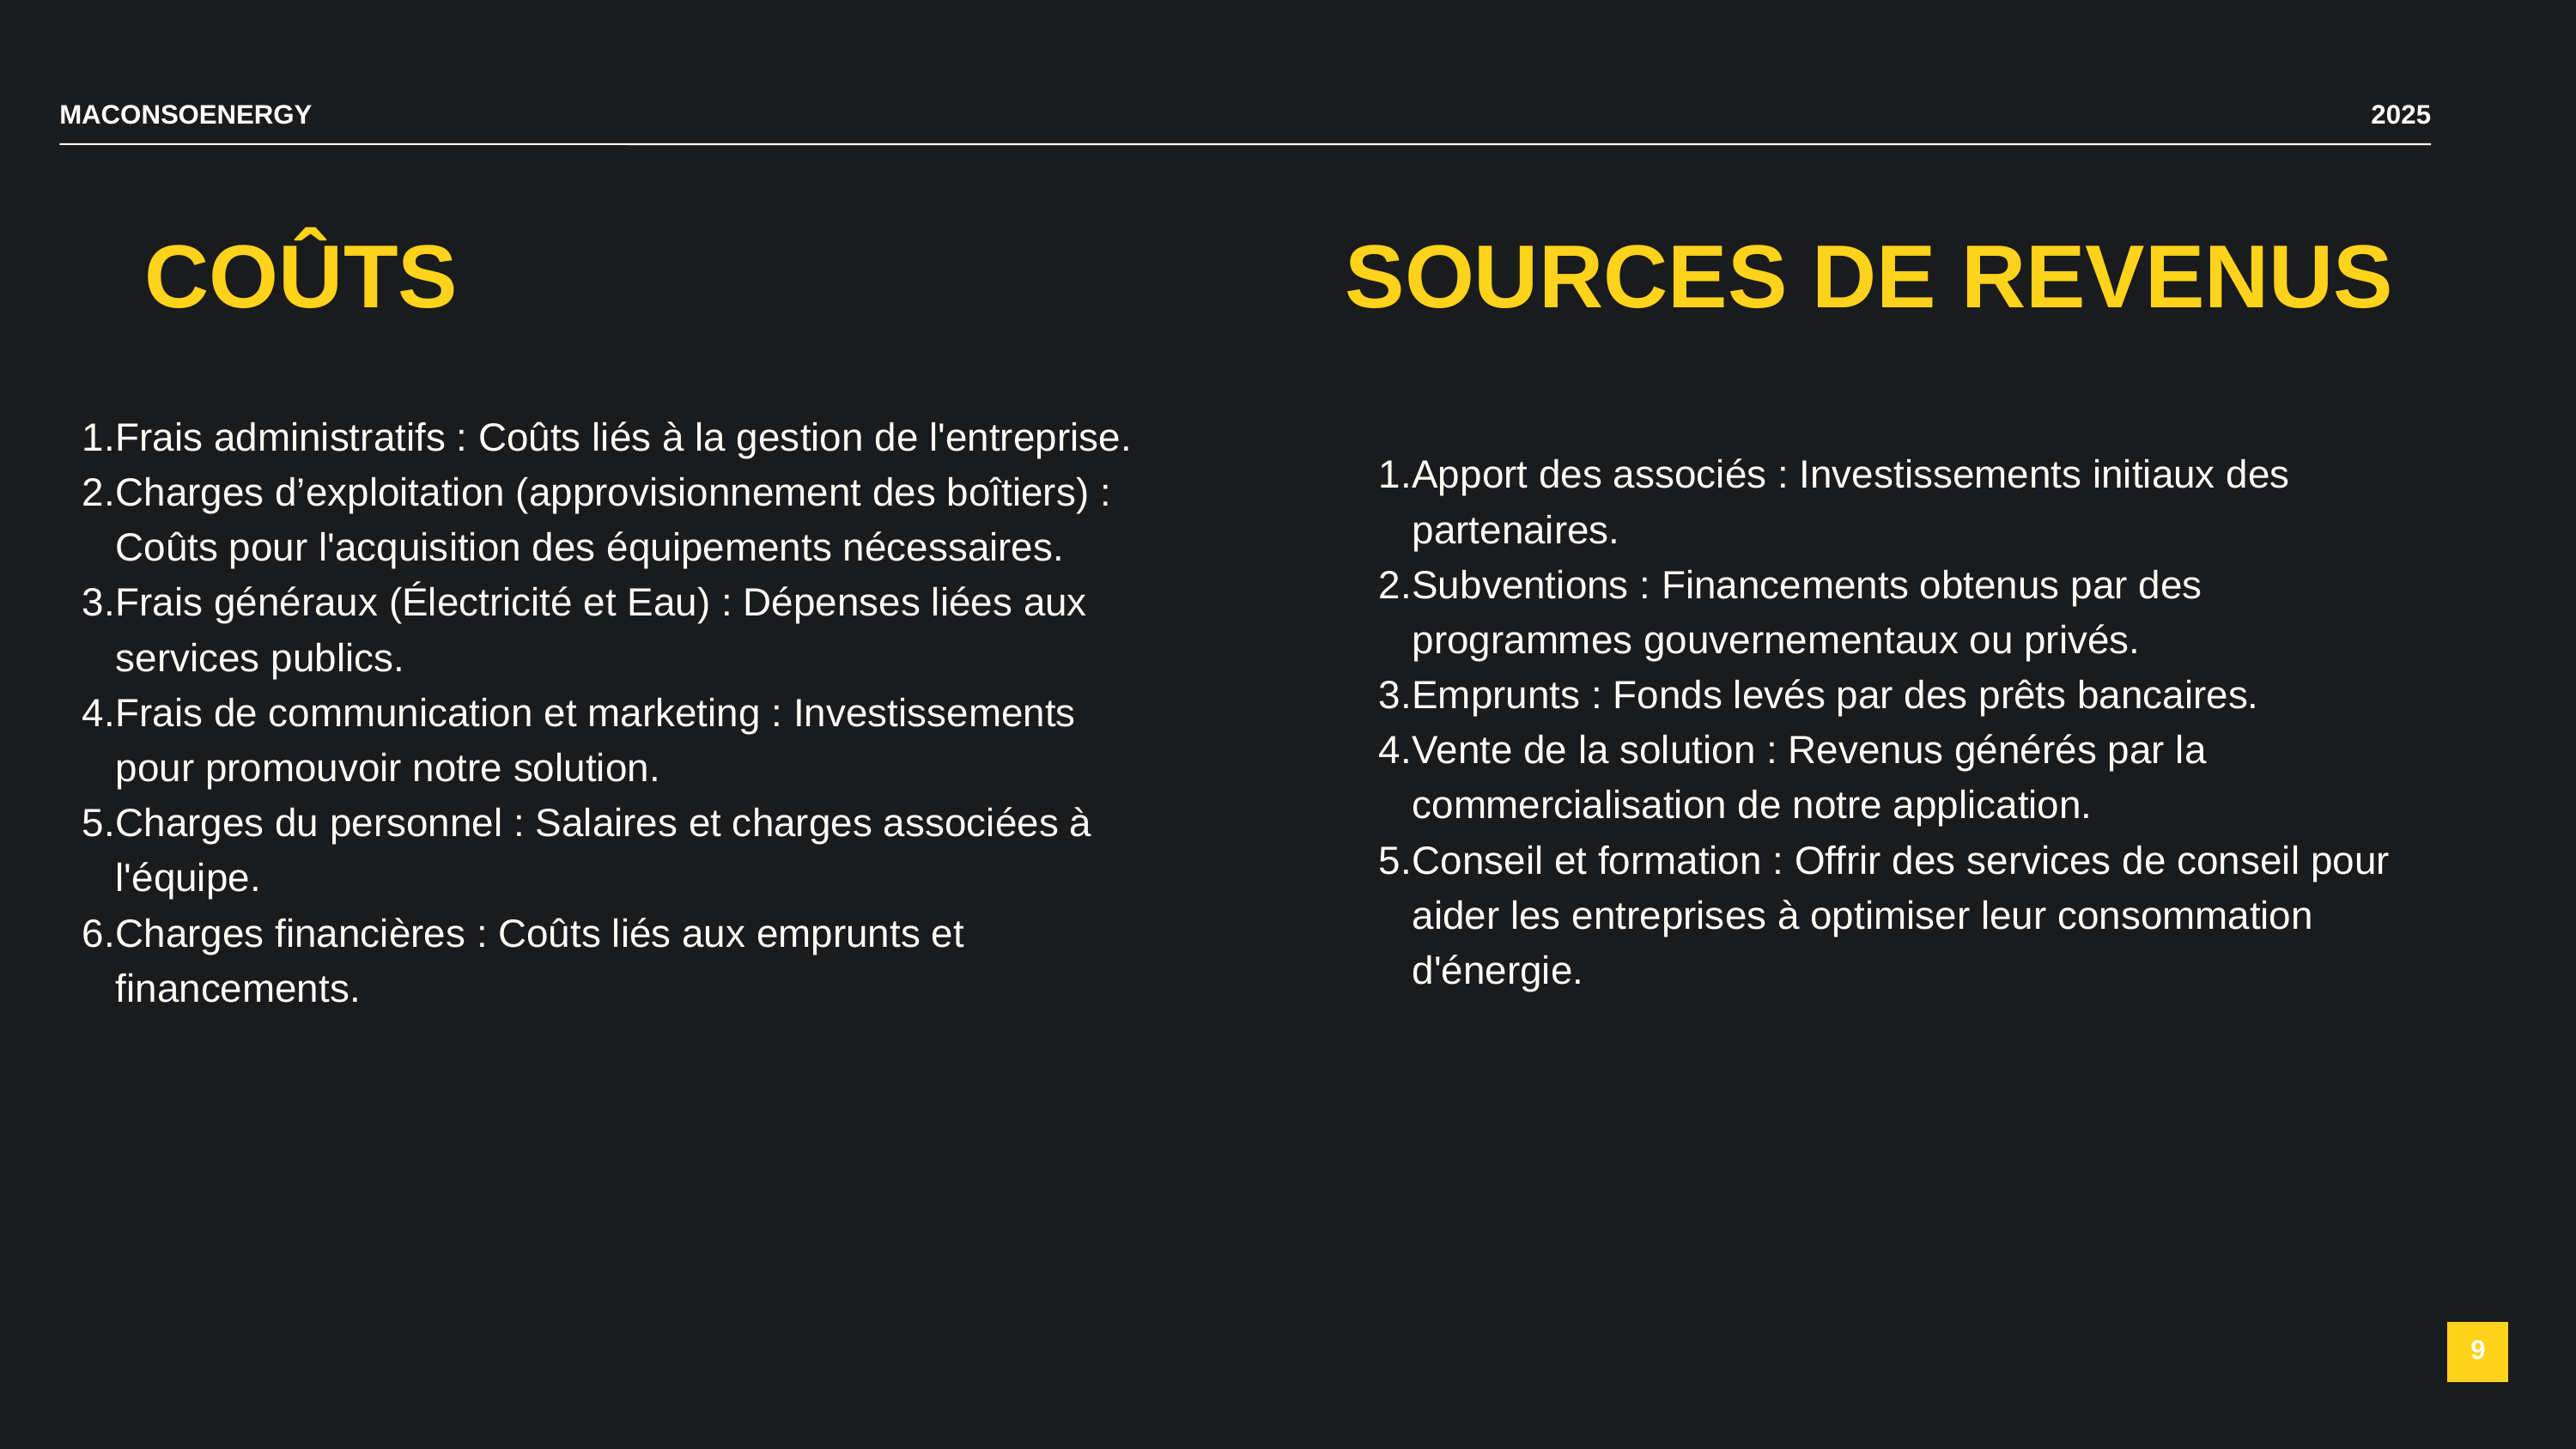

MACONSOENERGY
2025

COÛTS
SOURCES DE REVENUS

Frais administratifs : Coûts liés à la gestion de l'entreprise.
Charges d’exploitation (approvisionnement des boîtiers) : Coûts pour l'acquisition des équipements nécessaires.
Frais généraux (Électricité et Eau) : Dépenses liées aux services publics.
Frais de communication et marketing : Investissements pour promouvoir notre solution.
Charges du personnel : Salaires et charges associées à l'équipe.
Charges financières : Coûts liés aux emprunts et financements.

Apport des associés : Investissements initiaux des partenaires.
Subventions : Financements obtenus par des programmes gouvernementaux ou privés.
Emprunts : Fonds levés par des prêts bancaires.
Vente de la solution : Revenus générés par la commercialisation de notre application.
Conseil et formation : Offrir des services de conseil pour aider les entreprises à optimiser leur consommation d'énergie.

9